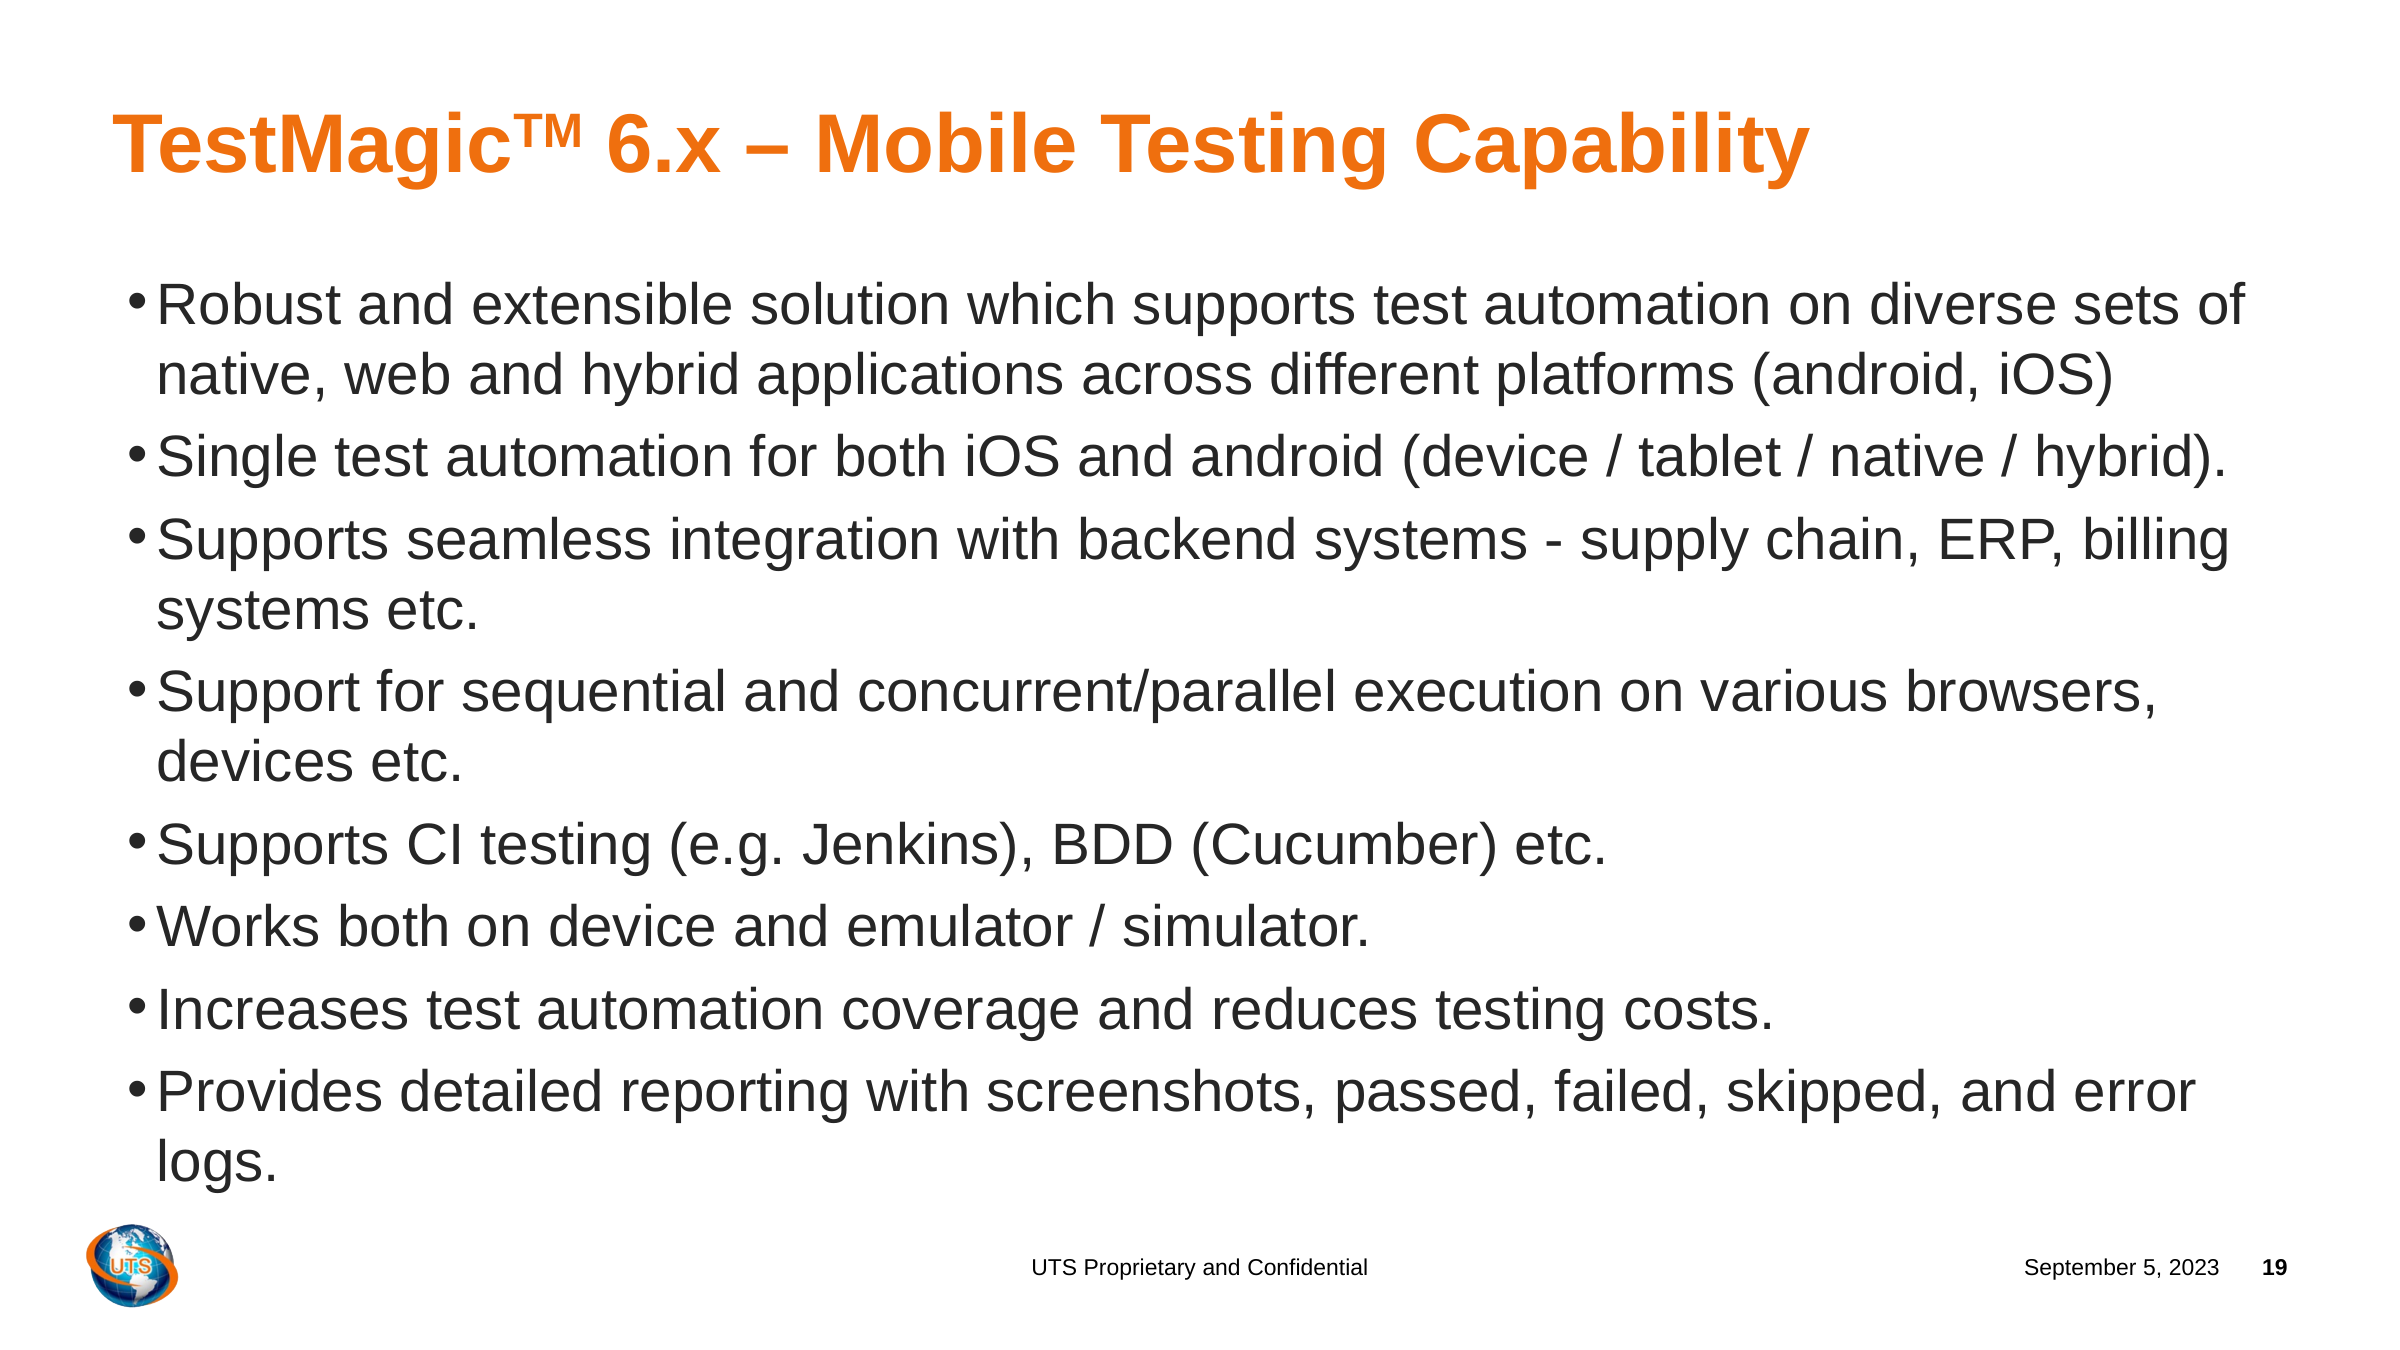

# TestMagicTM 6.x – Mobile Testing Capability
Robust and extensible solution which supports test automation on diverse sets of native, web and hybrid applications across different platforms (android, iOS)
Single test automation for both iOS and android (device / tablet / native / hybrid).
Supports seamless integration with backend systems - supply chain, ERP, billing systems etc.
Support for sequential and concurrent/parallel execution on various browsers, devices etc.
Supports CI testing (e.g. Jenkins), BDD (Cucumber) etc.
Works both on device and emulator / simulator.
Increases test automation coverage and reduces testing costs.
Provides detailed reporting with screenshots, passed, failed, skipped, and error logs.